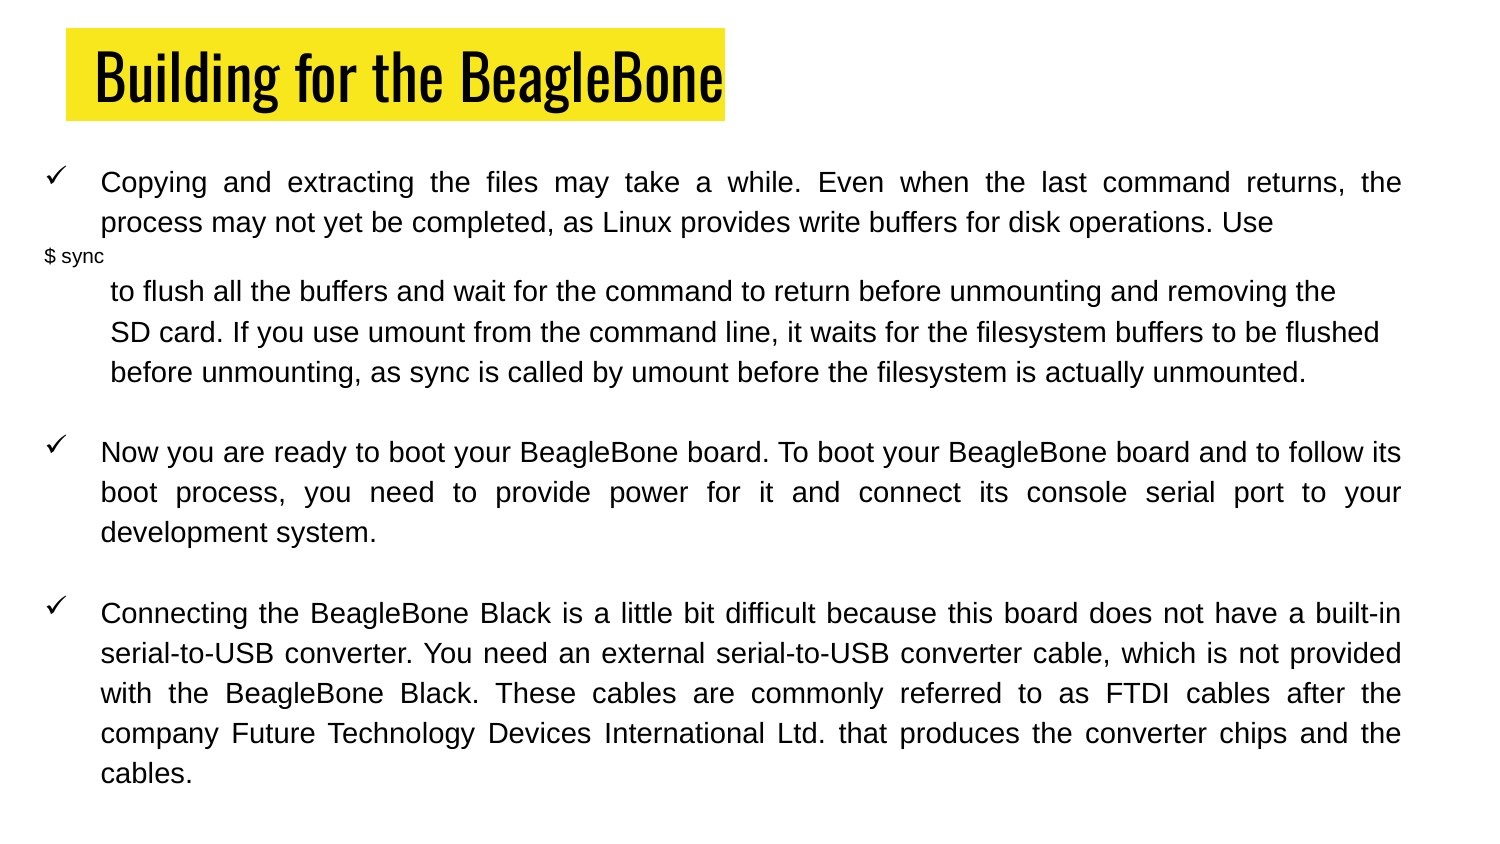

# Building for the BeagleBone
Copying and extracting the files may take a while. Even when the last command returns, the process may not yet be completed, as Linux provides write buffers for disk operations. Use
$ sync
        to flush all the buffers and wait for the command to return before unmounting and removing the
        SD card. If you use umount from the command line, it waits for the filesystem buffers to be flushed
        before unmounting, as sync is called by umount before the filesystem is actually unmounted.

Now you are ready to boot your BeagleBone board. To boot your BeagleBone board and to follow its boot process, you need to provide power for it and connect its console serial port to your development system.

Connecting the BeagleBone Black is a little bit difficult because this board does not have a built-in serial-to-USB converter. You need an external serial-to-USB converter cable, which is not provided with the BeagleBone Black. These cables are commonly referred to as FTDI cables after the company Future Technology Devices International Ltd. that produces the converter chips and the cables.